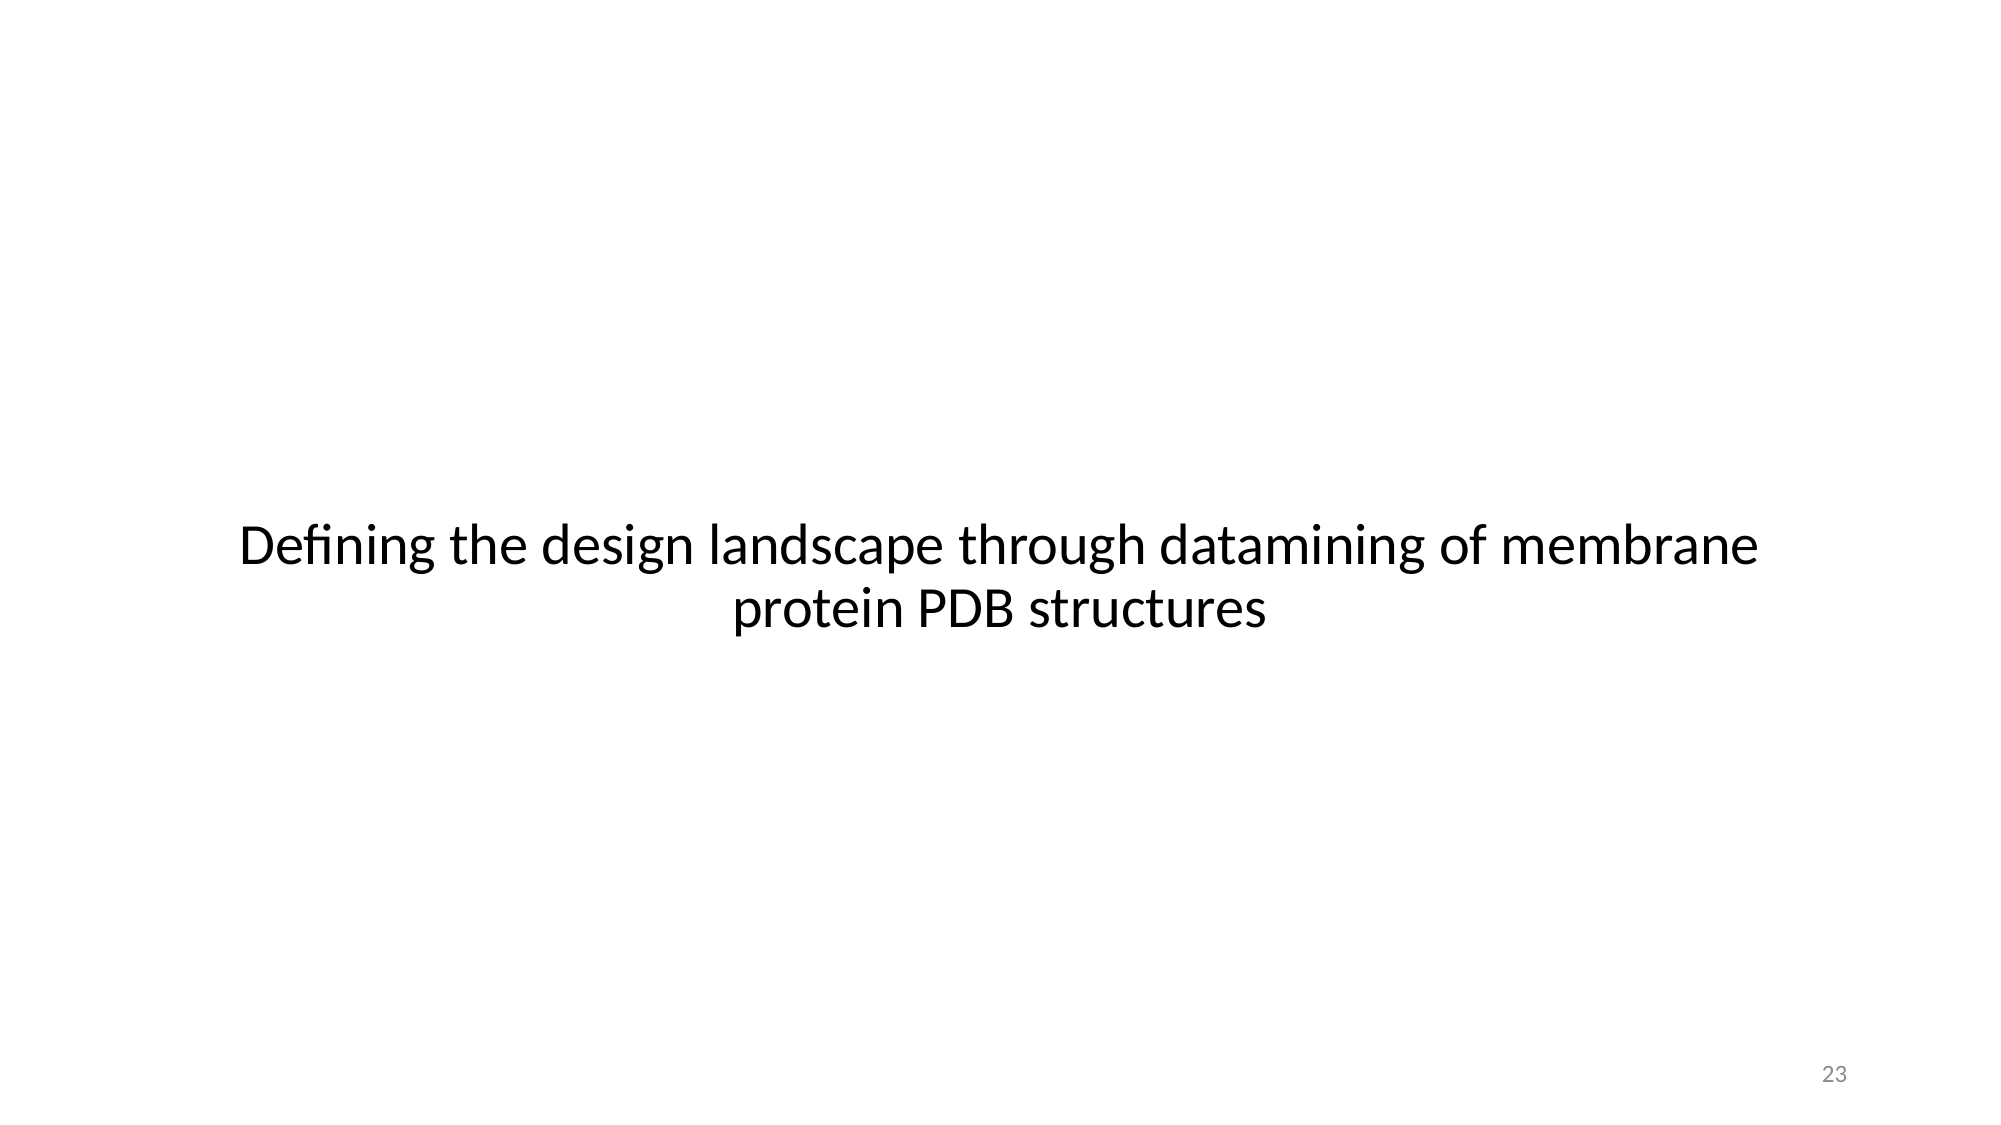

Defining the design landscape through datamining of membrane protein PDB structures
23